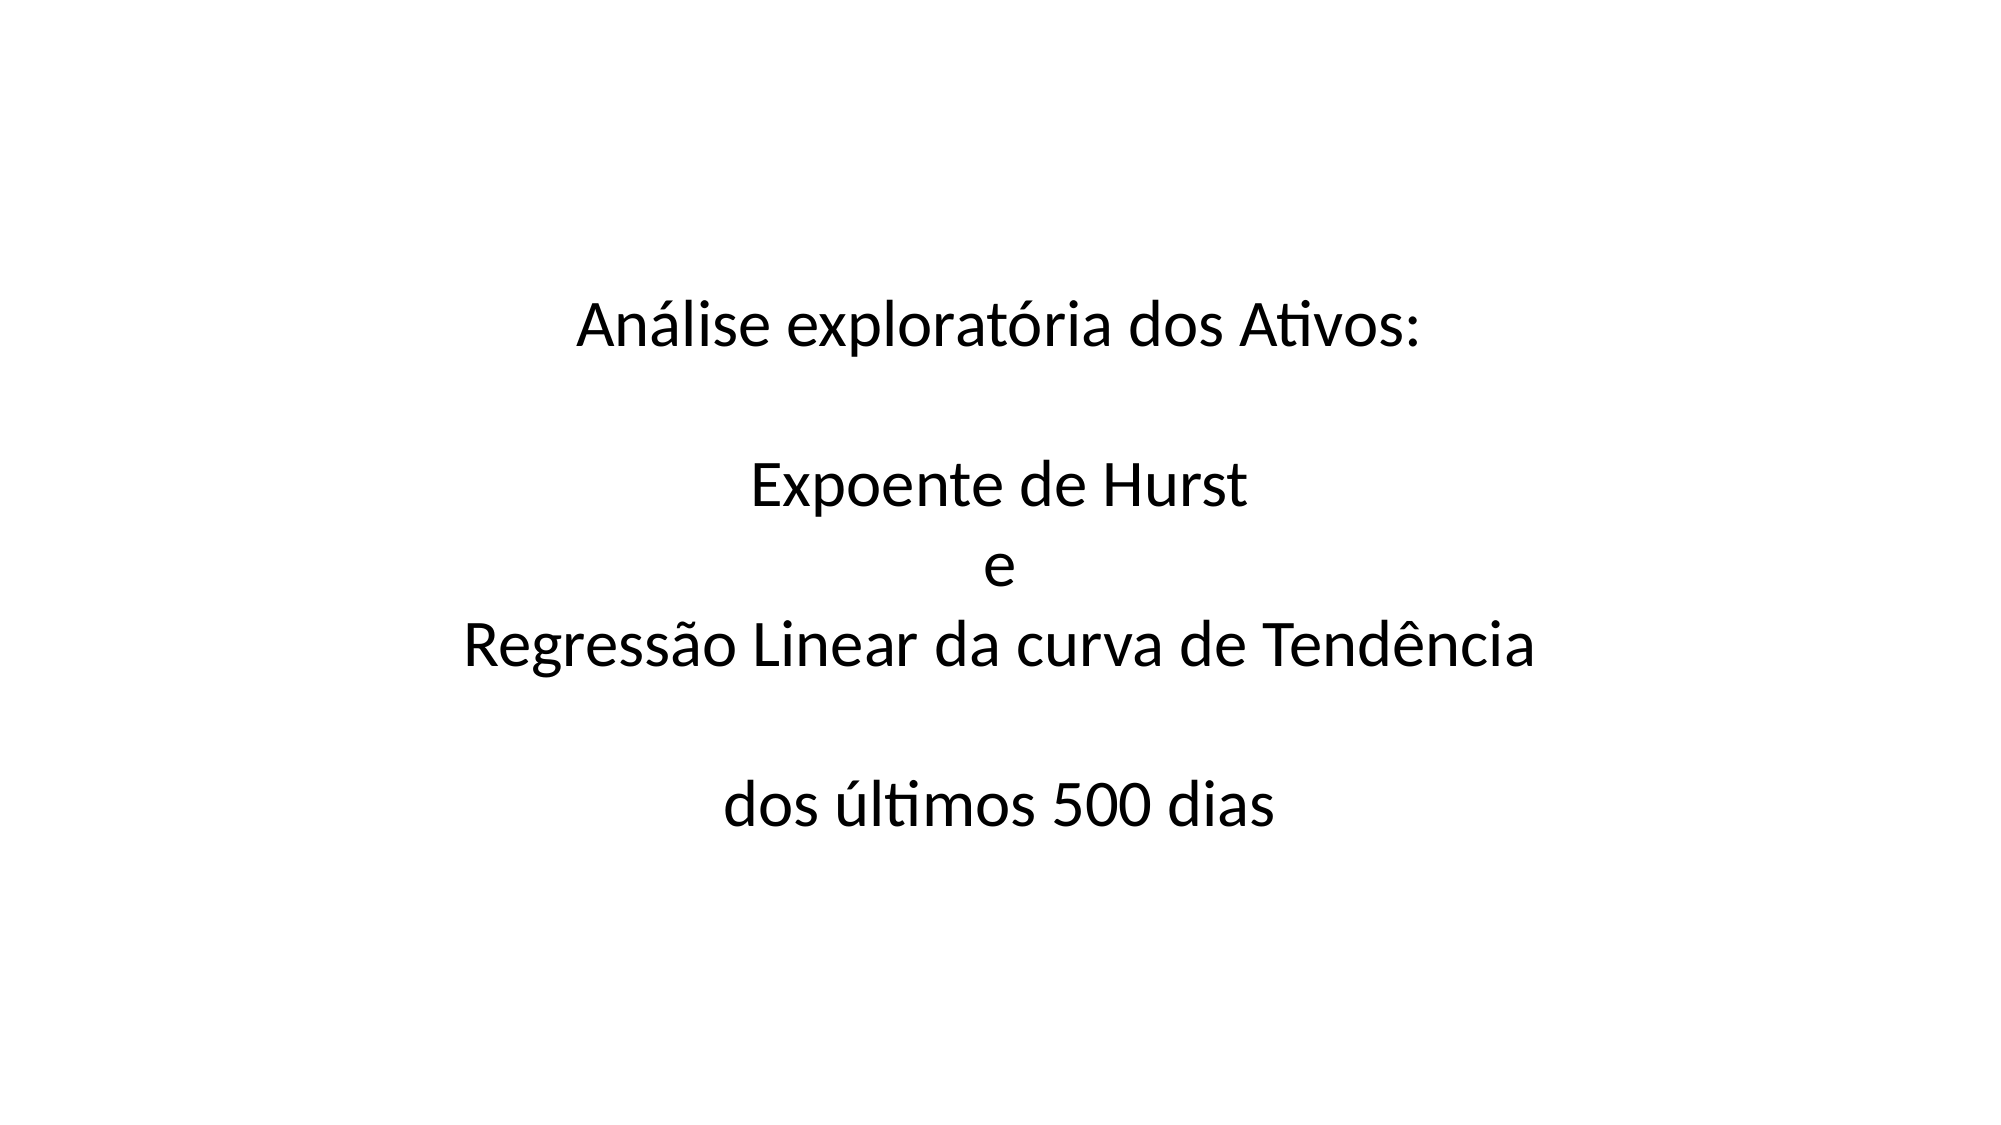

Análise exploratória dos Ativos:

Expoente de Hurst
e
Regressão Linear da curva de Tendência

dos últimos 500 dias